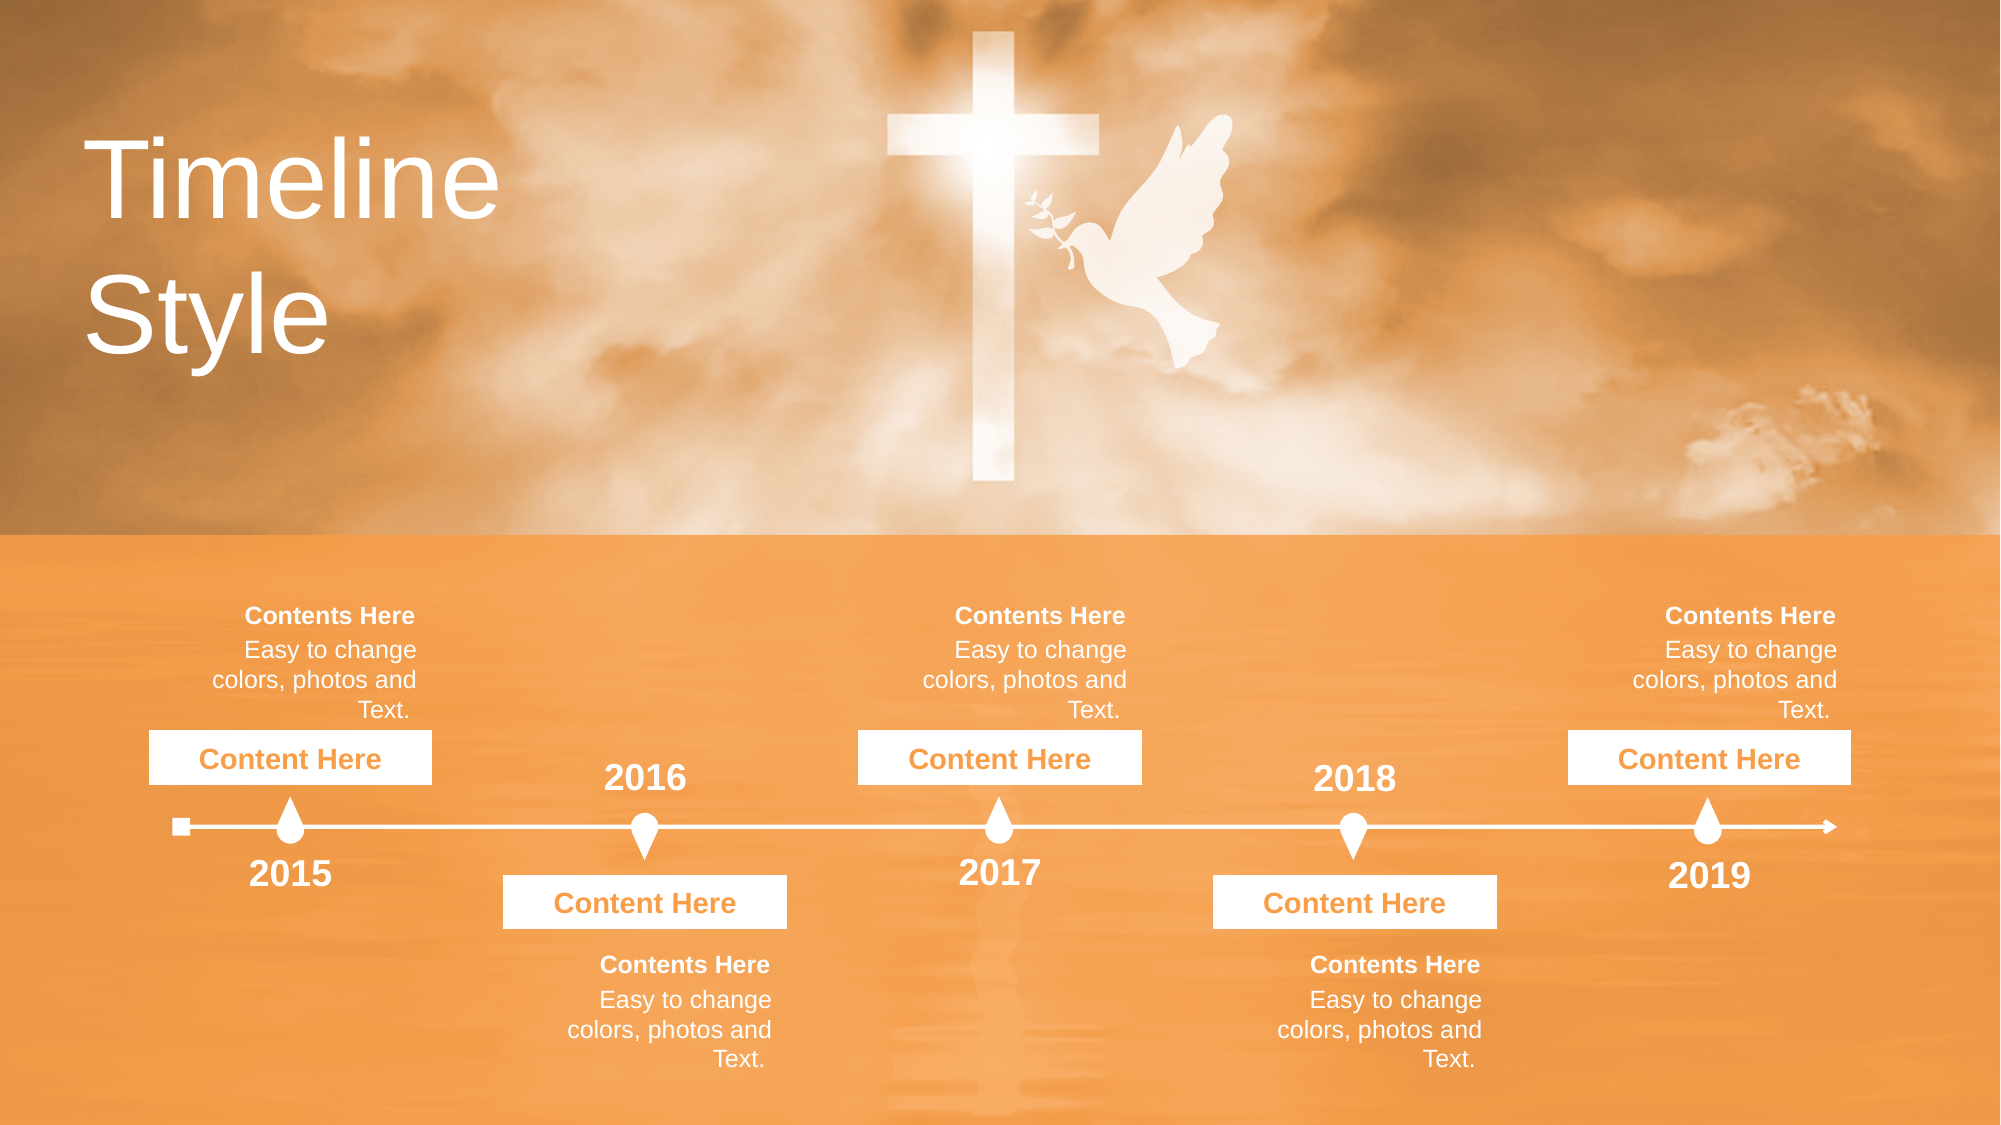

Timeline Style

Contents Here
Easy to change colors, photos and Text.
Contents Here
Easy to change colors, photos and Text.
Contents Here
Easy to change colors, photos and Text.
Content Here
Content Here
Content Here
2016
2018

2017
2015
2019
Content Here
Content Here
Contents Here
Easy to change colors, photos and Text.
Contents Here
Easy to change colors, photos and Text.